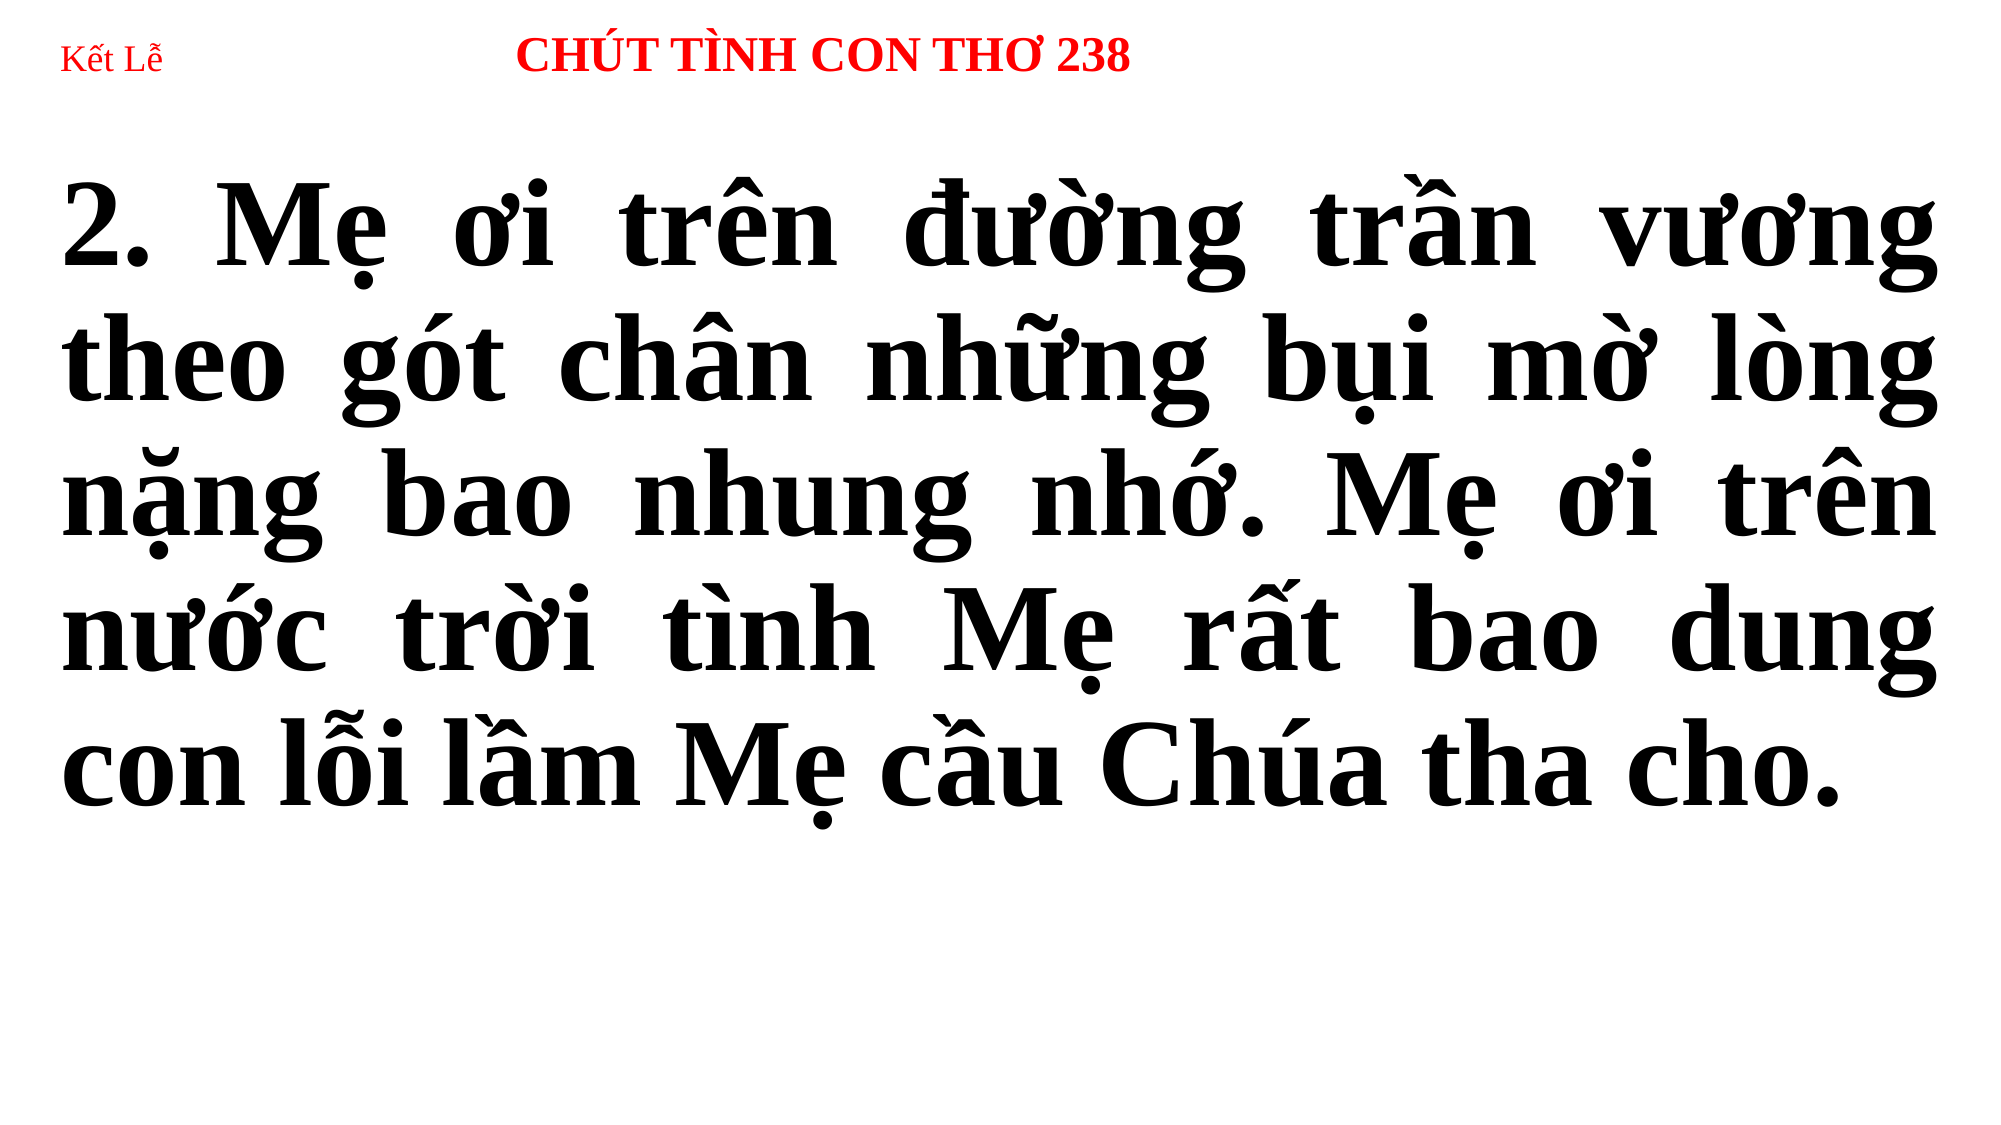

# Kết Lễ                                     CHÚT TÌNH CON THƠ 238
2. Mẹ ơi trên đường trần vương theo gót chân những bụi mờ lòng nặng bao nhung nhớ. Mẹ ơi trên nước trời tình Mẹ rất bao dung con lỗi lầm Mẹ cầu Chúa tha cho.